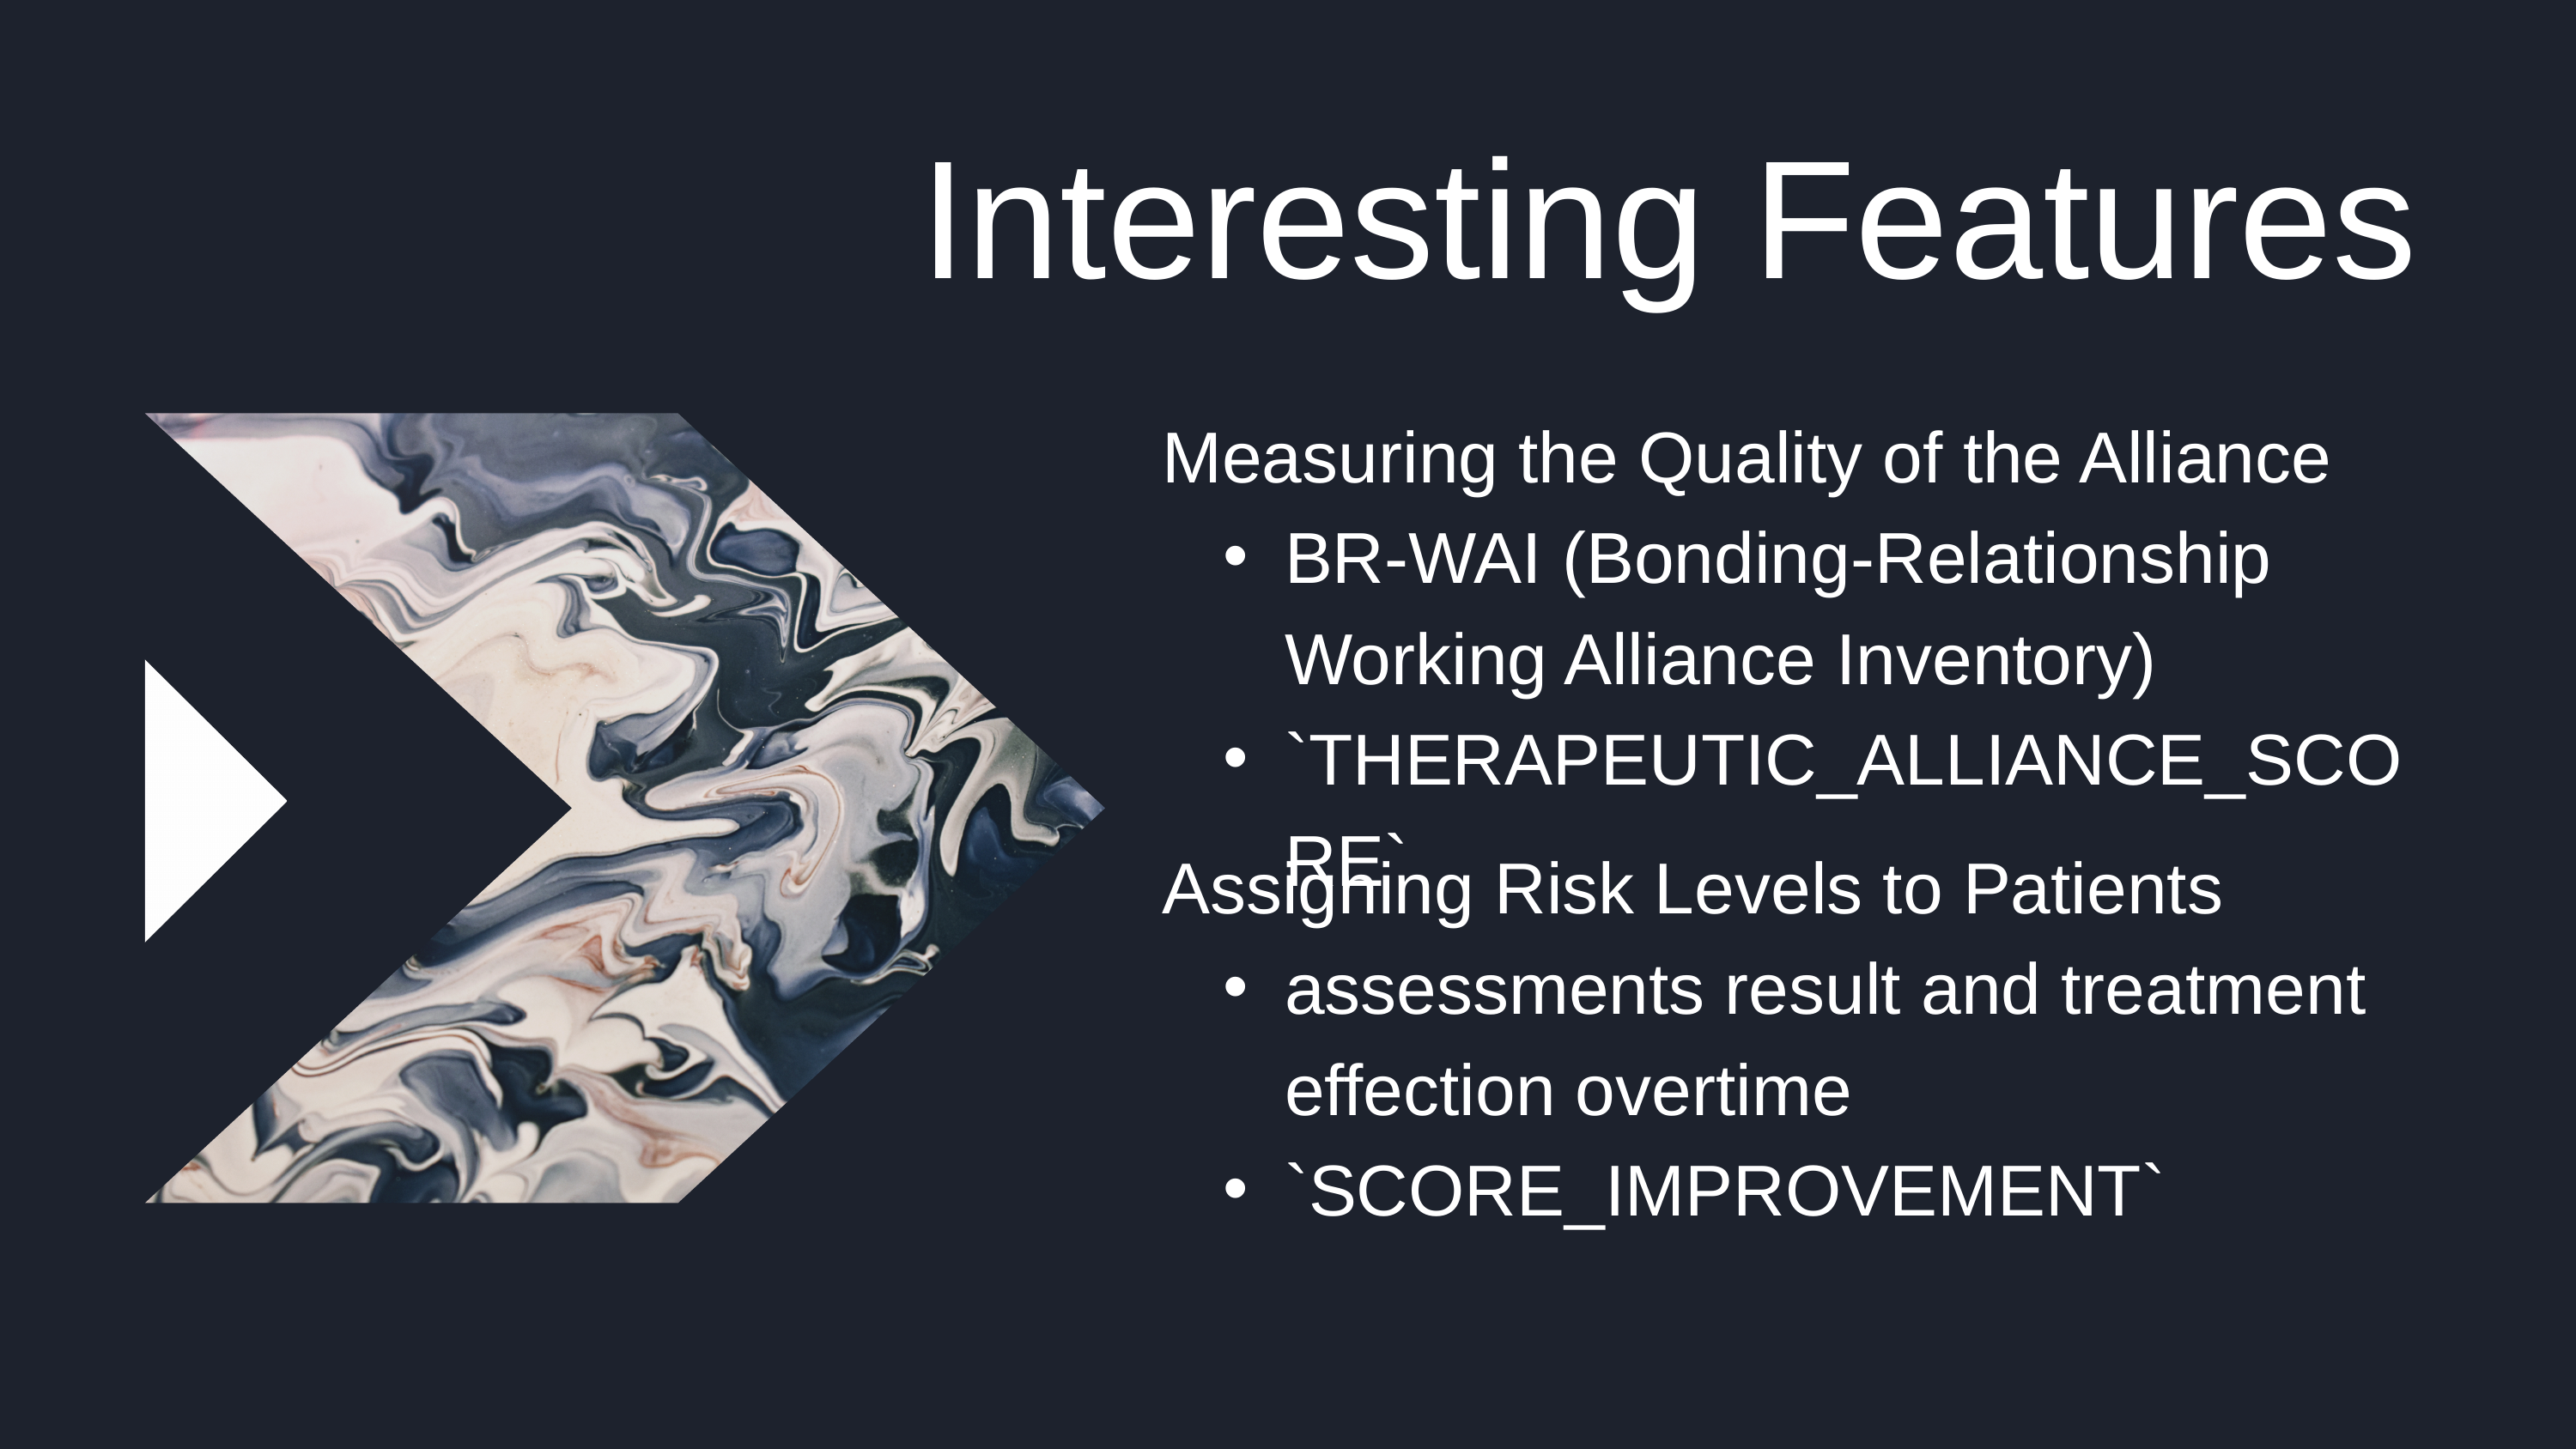

Interesting Features
Measuring the Quality of the Alliance
BR-WAI (Bonding-Relationship Working Alliance Inventory)
`THERAPEUTIC_ALLIANCE_SCORE`

Assigning Risk Levels to Patients
assessments result and treatment effection overtime
`SCORE_IMPROVEMENT`